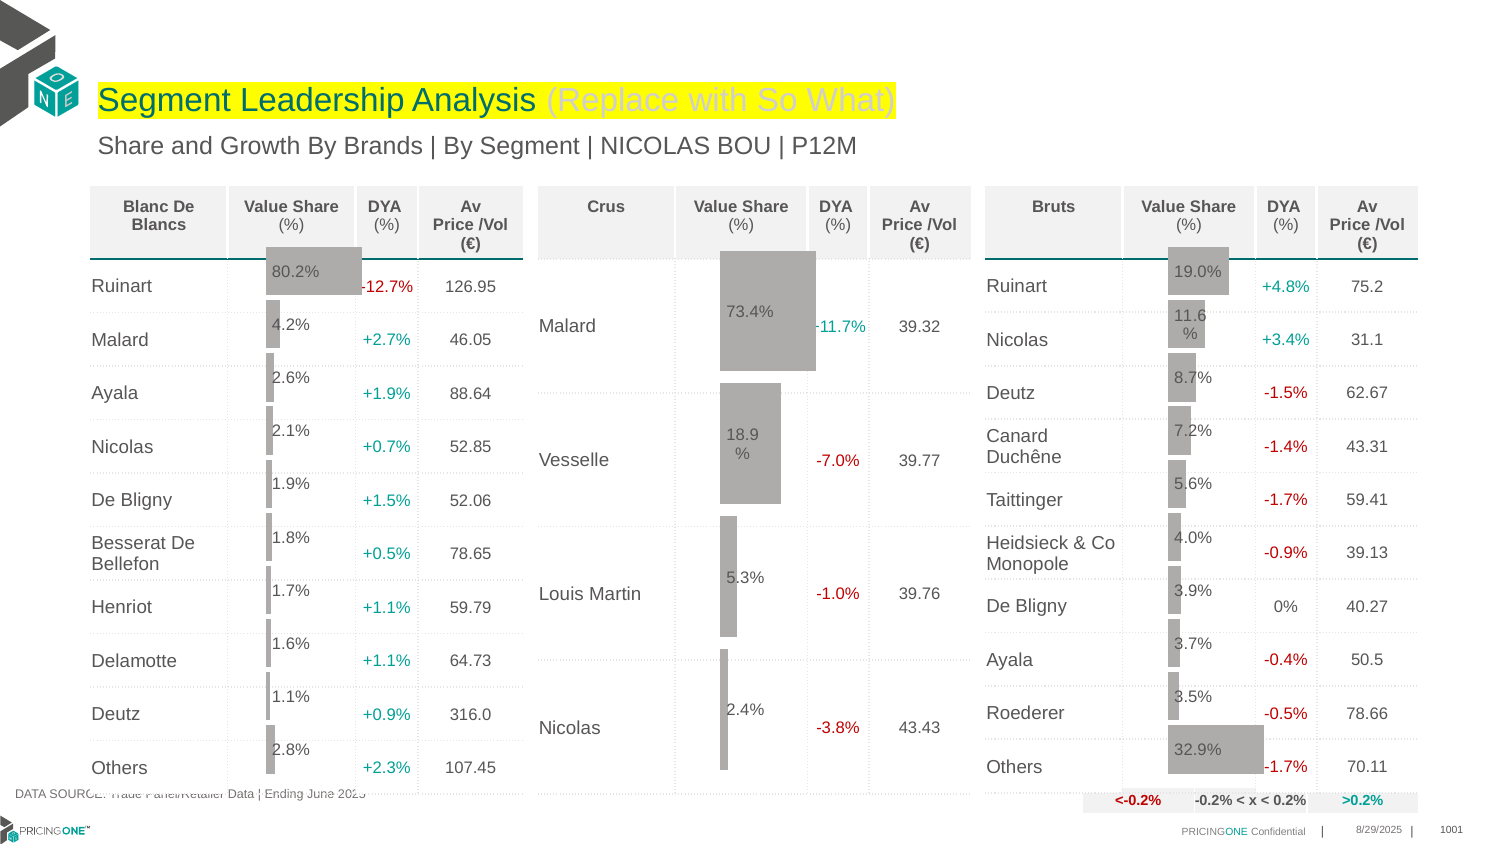

# Segment Leadership Analysis (Replace with So What)
Share and Growth By Brands | By Segment | NICOLAS BOU | P12M
| Crus | Value Share (%) | DYA (%) | Av Price /Vol (€) |
| --- | --- | --- | --- |
| Malard |  | +11.7% | 39.32 |
| Vesselle |  | -7.0% | 39.77 |
| Louis Martin |  | -1.0% | 39.76 |
| Nicolas |  | -3.8% | 43.43 |
| Blanc De Blancs | Value Share (%) | DYA (%) | Av Price /Vol (€) |
| --- | --- | --- | --- |
| Ruinart |  | -12.7% | 126.95 |
| Malard |  | +2.7% | 46.05 |
| Ayala |  | +1.9% | 88.64 |
| Nicolas |  | +0.7% | 52.85 |
| De Bligny |  | +1.5% | 52.06 |
| Besserat De Bellefon |  | +0.5% | 78.65 |
| Henriot |  | +1.1% | 59.79 |
| Delamotte |  | +1.1% | 64.73 |
| Deutz |  | +0.9% | 316.0 |
| Others |  | +2.3% | 107.45 |
| Bruts | Value Share (%) | DYA (%) | Av Price /Vol (€) |
| --- | --- | --- | --- |
| Ruinart |  | +4.8% | 75.2 |
| Nicolas |  | +3.4% | 31.1 |
| Deutz |  | -1.5% | 62.67 |
| Canard Duchêne |  | -1.4% | 43.31 |
| Taittinger |  | -1.7% | 59.41 |
| Heidsieck & Co Monopole |  | -0.9% | 39.13 |
| De Bligny |  | 0% | 40.27 |
| Ayala |  | -0.4% | 50.5 |
| Roederer |  | -0.5% | 78.66 |
| Others |  | -1.7% | 70.11 |

### Chart

| Category | Blanc De Blancs | NICOLAS BOU |
|---|---|
| None | 0.8019481268011527 |

### Chart

| Category | Crus | NICOLAS BOU |
|---|---|
| None | 0.7339686011091151 |

### Chart

| Category | Bruts | NICOLAS BOU |
|---|---|
| None | 0.18968565676377816 |
DATA SOURCE: Trade Panel/Retailer Data | Ending June 2025
| <-0.2% | -0.2% < x < 0.2% | >0.2% |
| --- | --- | --- |

8/29/2025
1001